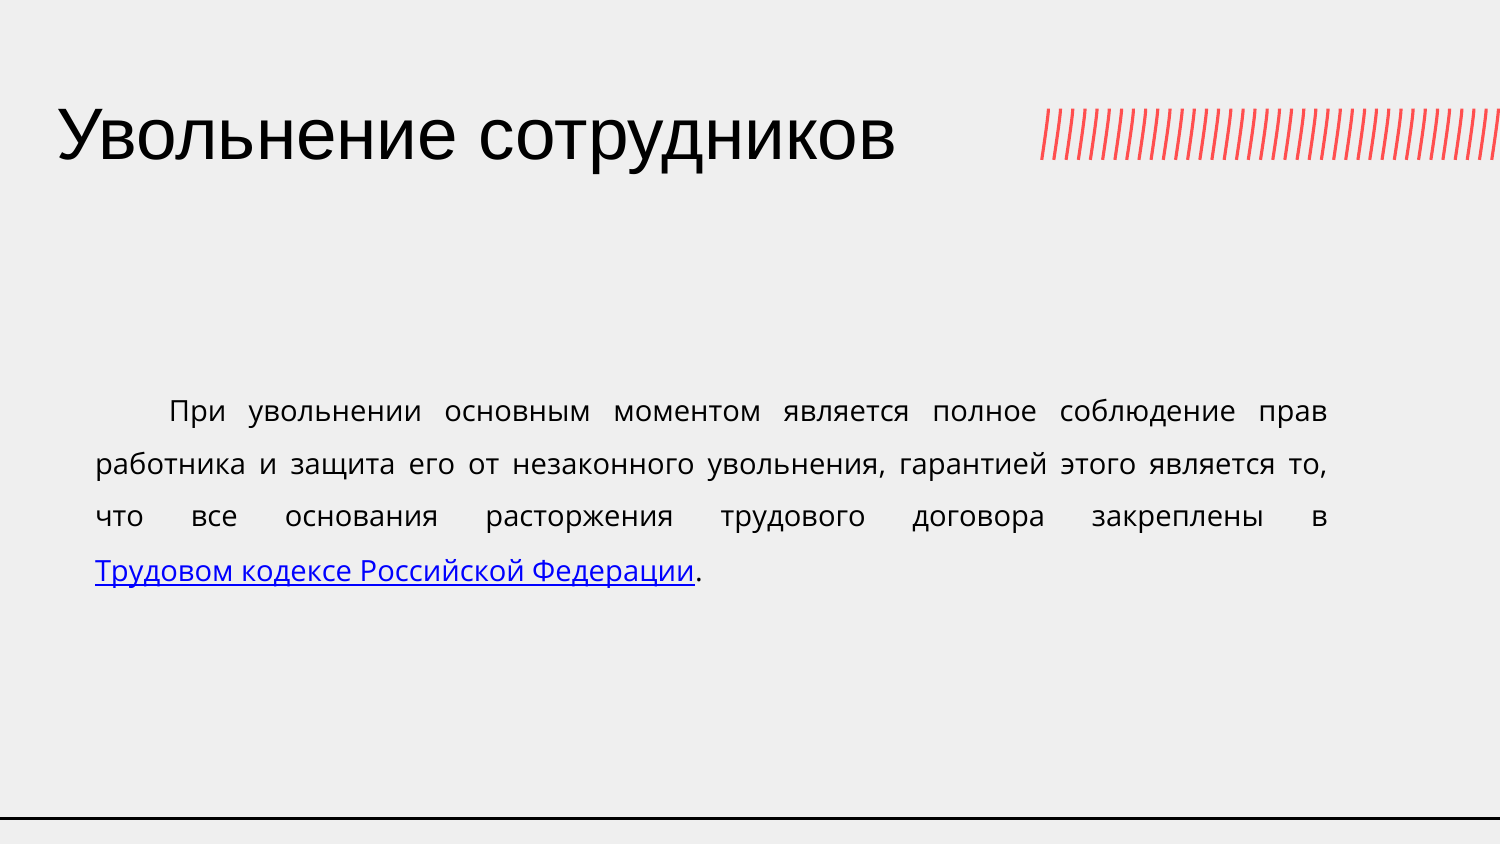

# Увольнение сотрудников
При увольнении основным моментом является полное соблюдение прав работника и защита его от незаконного увольнения, гарантией этого является то, что все основания расторжения трудового договора закреплены в Трудовом кодексе Российской Федерации.